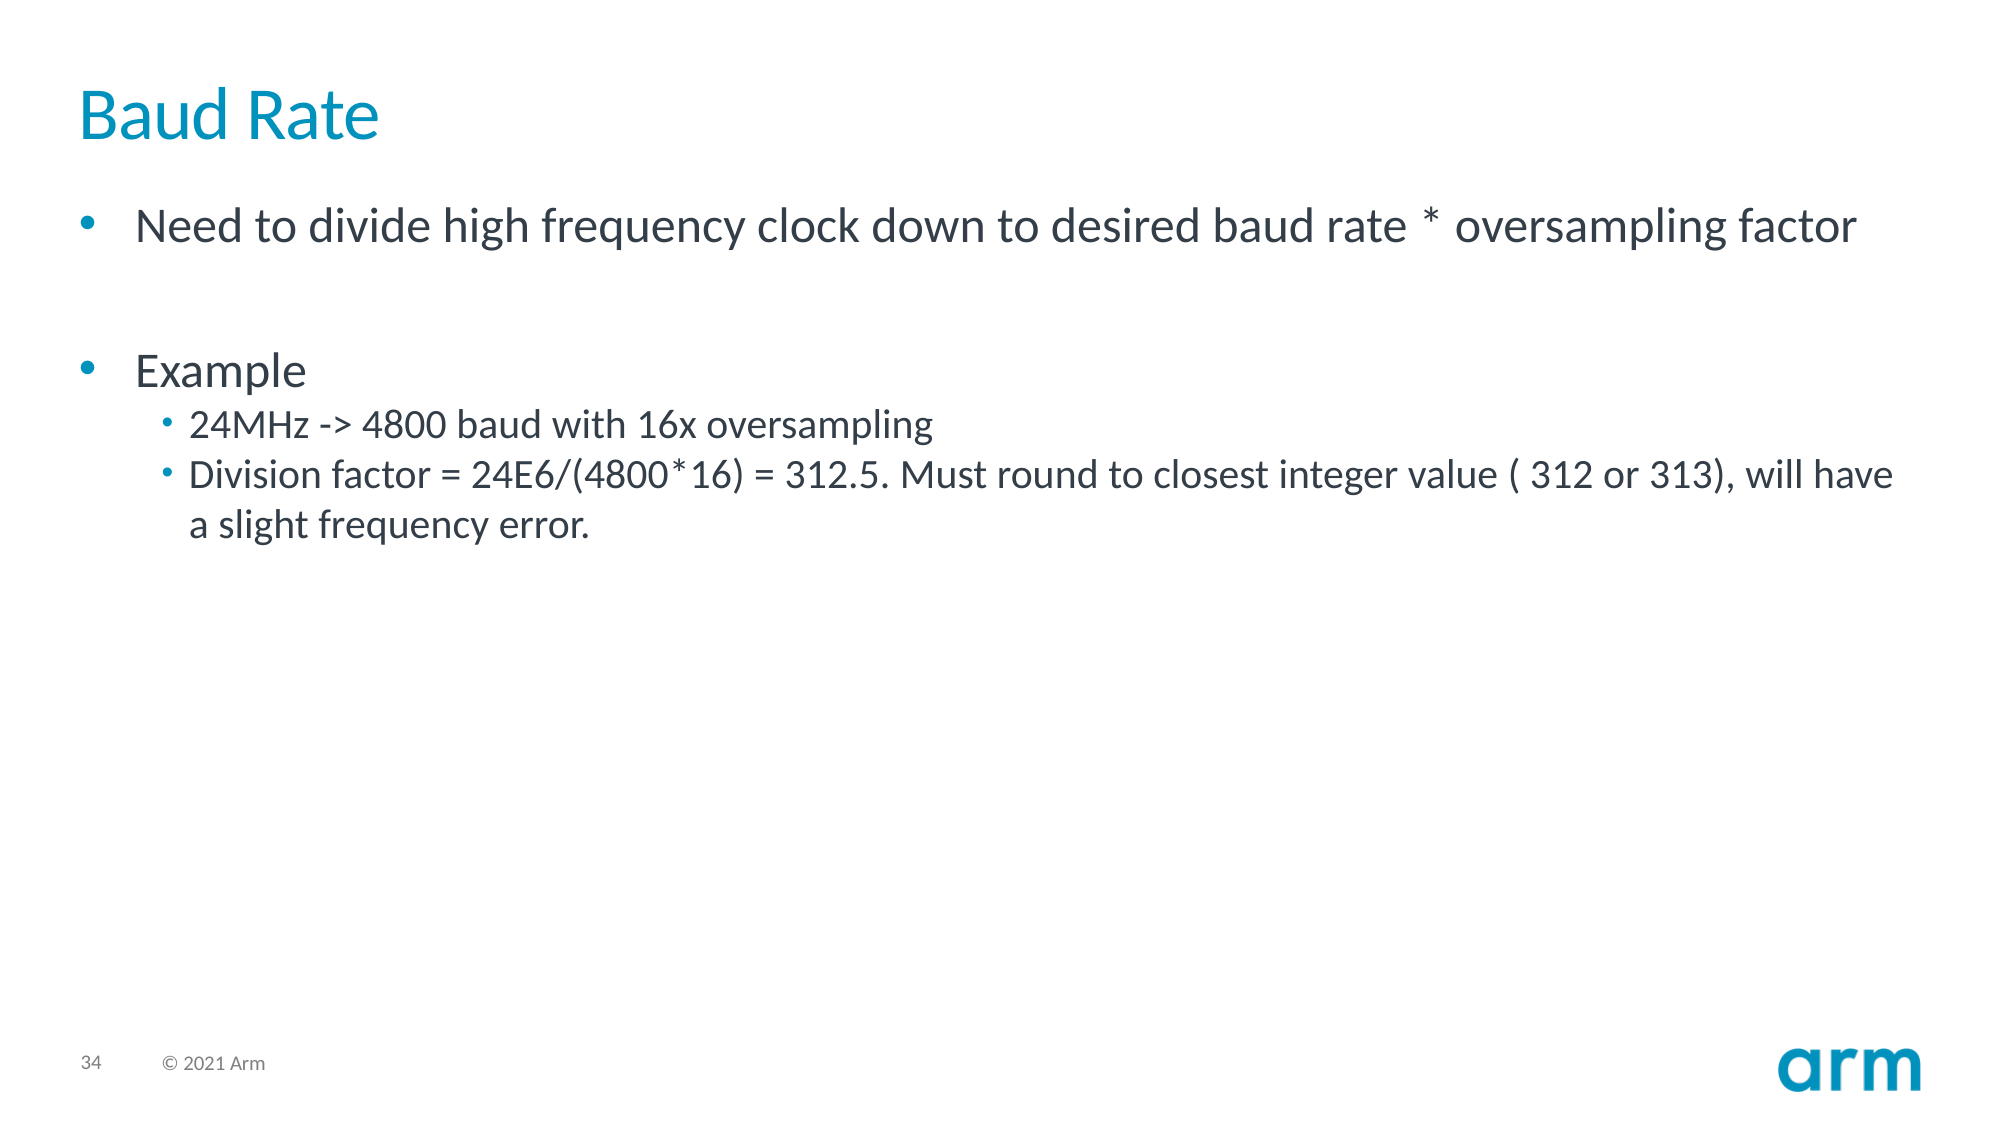

# Baud Rate
Need to divide high frequency clock down to desired baud rate * oversampling factor

Example
24MHz -> 4800 baud with 16x oversampling
Division factor = 24E6/(4800*16) = 312.5. Must round to closest integer value ( 312 or 313), will have a slight frequency error.